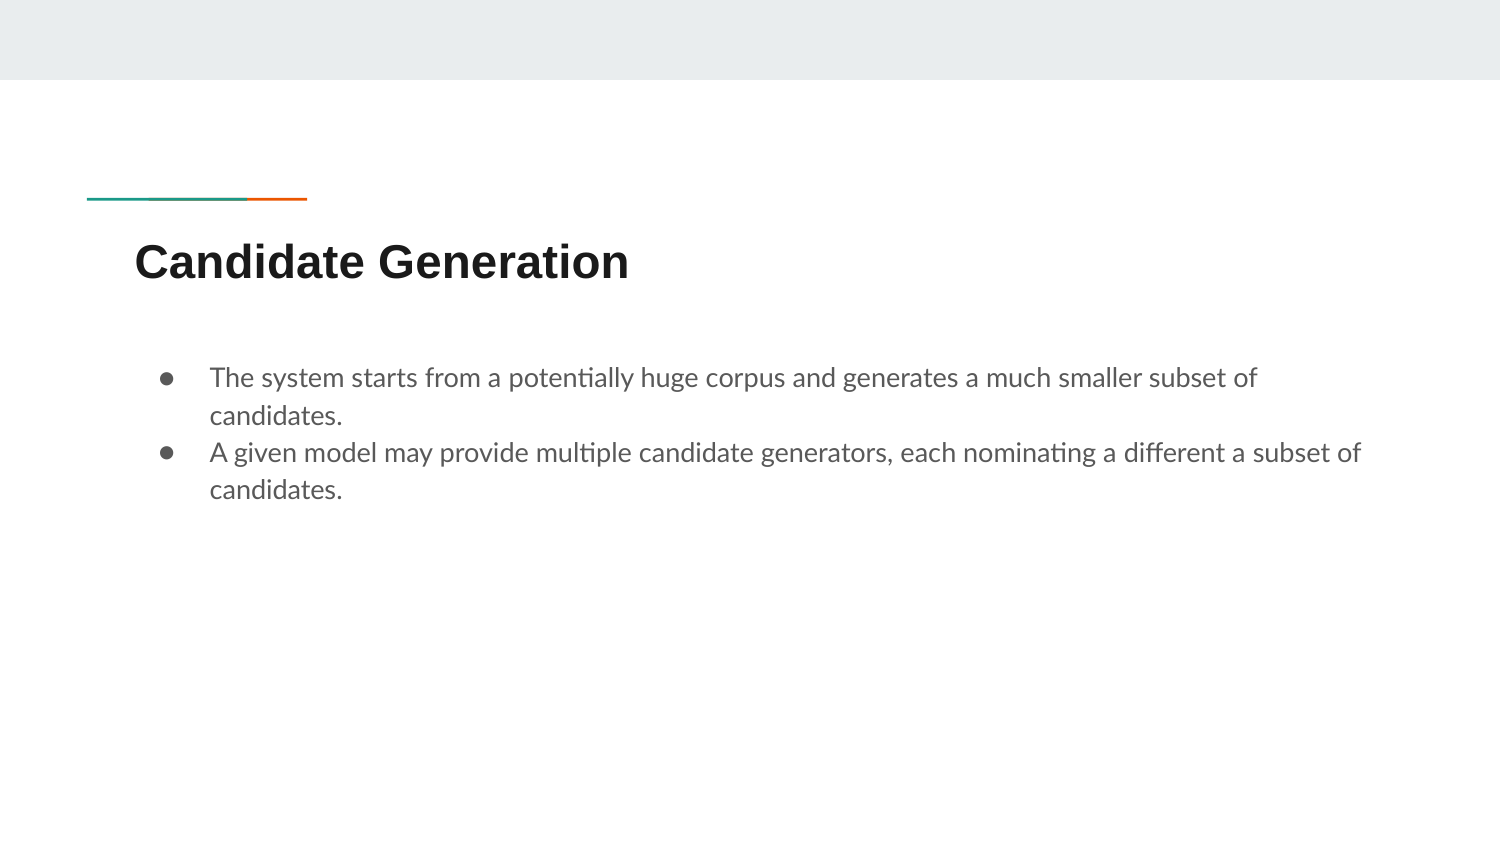

# Candidate Generation
The system starts from a potentially huge corpus and generates a much smaller subset of candidates.
A given model may provide multiple candidate generators, each nominating a different a subset of candidates.